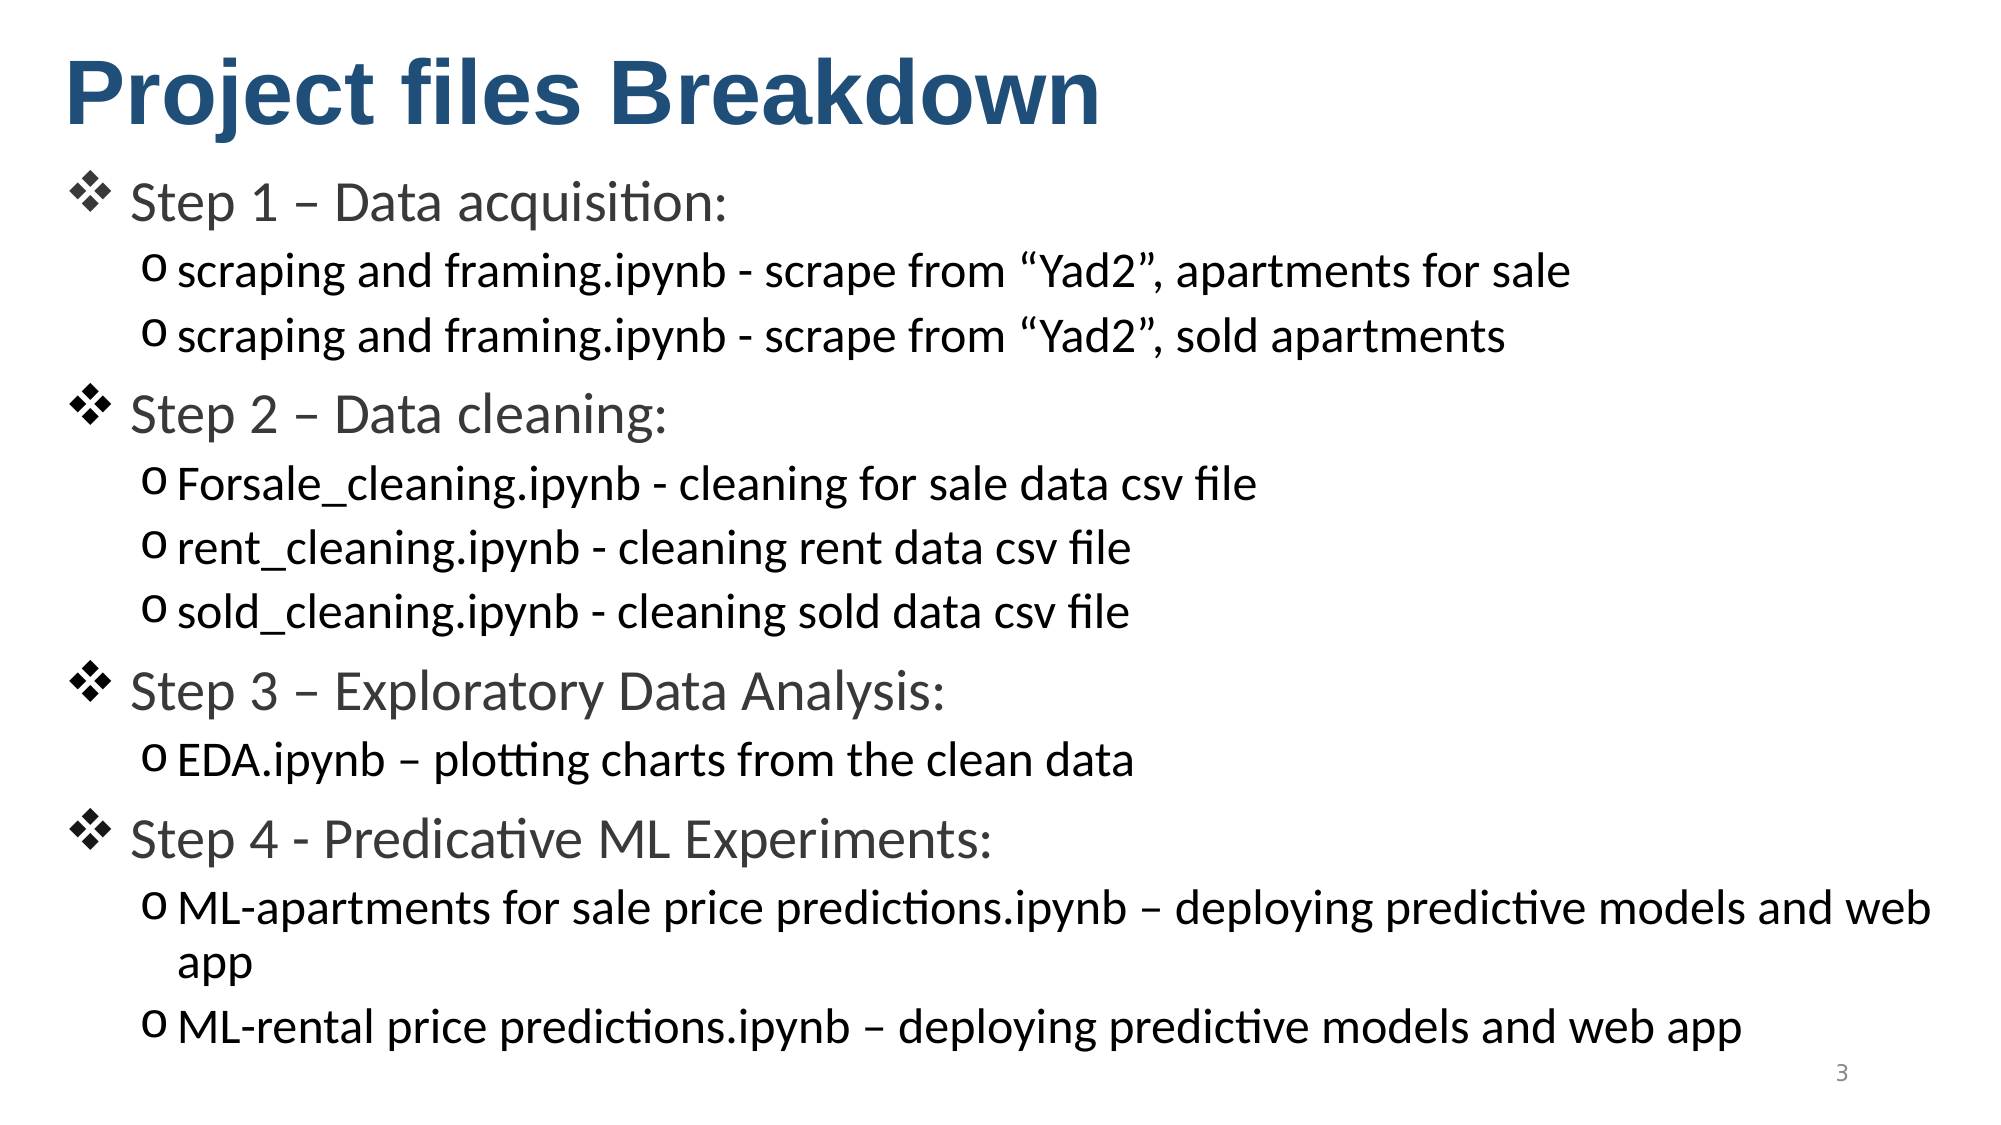

# Project files Breakdown
 Step 1 – Data acquisition:
scraping and framing.ipynb - scrape from “Yad2”, apartments for sale
scraping and framing.ipynb - scrape from “Yad2”, sold apartments
 Step 2 – Data cleaning:
Forsale_cleaning.ipynb - cleaning for sale data csv file
rent_cleaning.ipynb - cleaning rent data csv file
sold_cleaning.ipynb - cleaning sold data csv file
 Step 3 – Exploratory Data Analysis:
EDA.ipynb – plotting charts from the clean data
 Step 4 - Predicative ML Experiments:
ML-apartments for sale price predictions.ipynb – deploying predictive models and web app
ML-rental price predictions.ipynb – deploying predictive models and web app

3